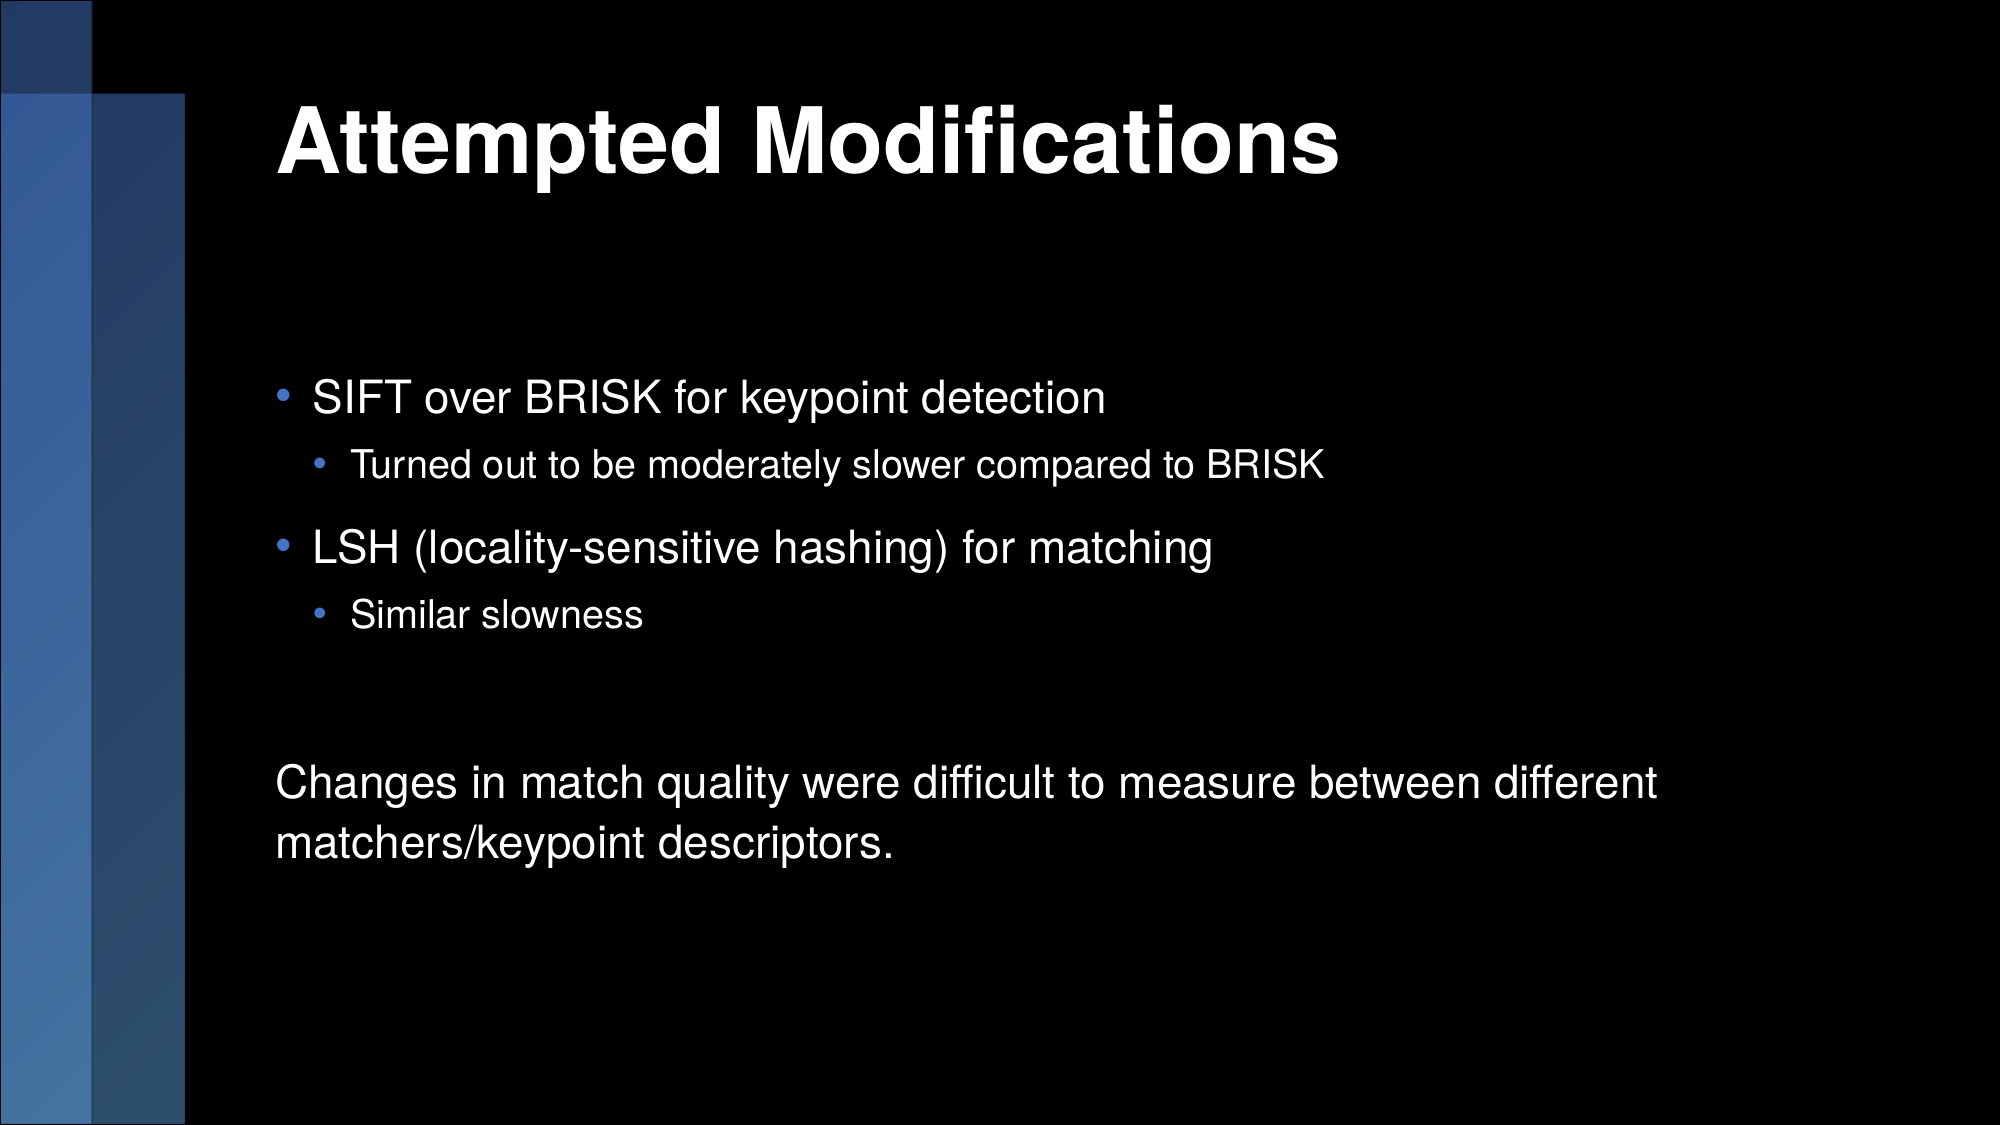

# Attempted Modifications
SIFT over BRISK for keypoint detection
Turned out to be moderately slower compared to BRISK
LSH (locality-sensitive hashing) for matching
Similar slowness

Changes in match quality were difficult to measure between different matchers/keypoint descriptors.